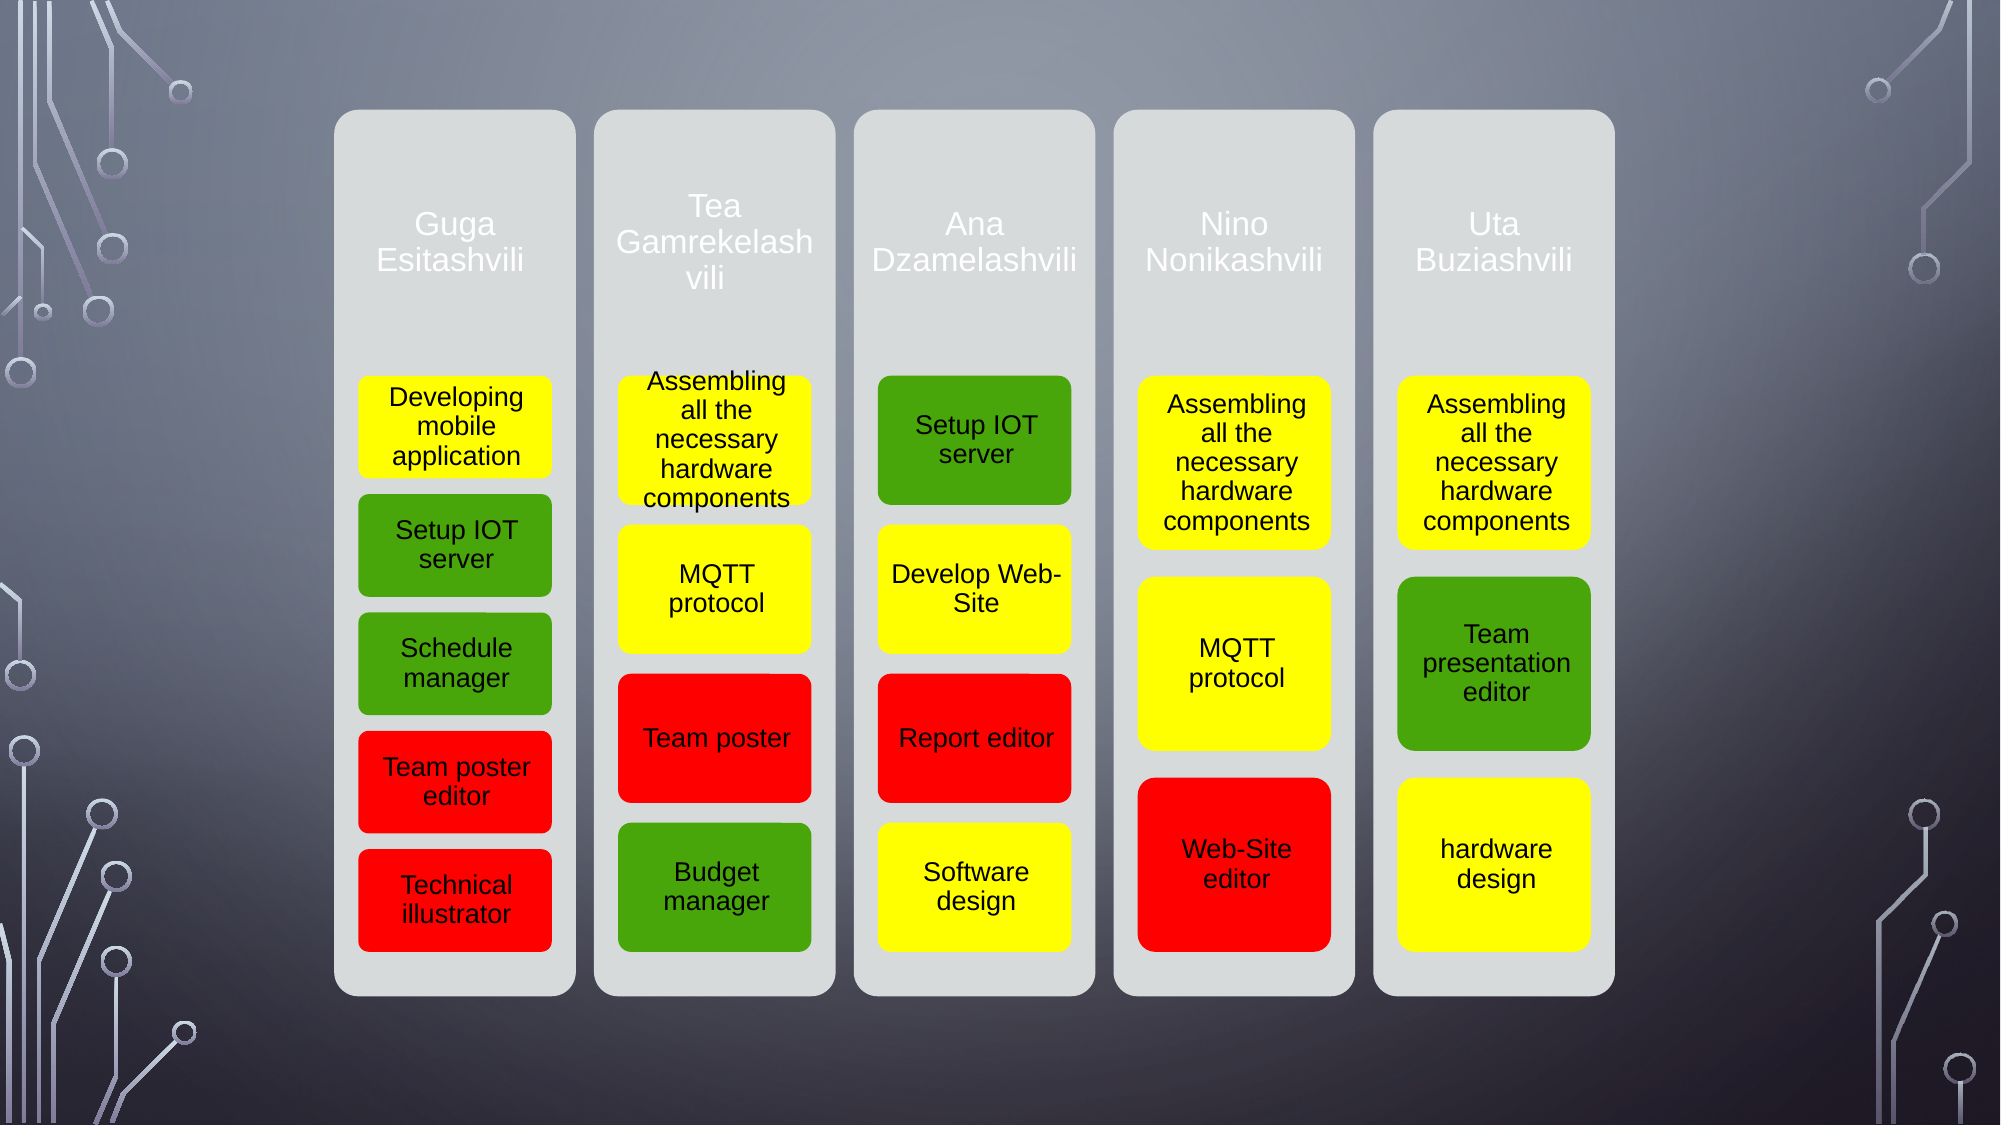

Guga Esitashvili
Developing mobile application
Setup IOT server
Schedule manager
Team poster editor
Technical illustrator
Tea Gamrekelashvili
Assembling all the necessary hardware components
MQTT protocol
Team poster
Budget manager
Ana Dzamelashvili
Setup IOT server
Develop Web-Site
Report editor
Software design
Nino Nonikashvili
Assembling all the necessary hardware components
MQTT protocol
Web-Site editor
Uta Buziashvili
Assembling all the necessary hardware components
Team presentation editor
hardware design